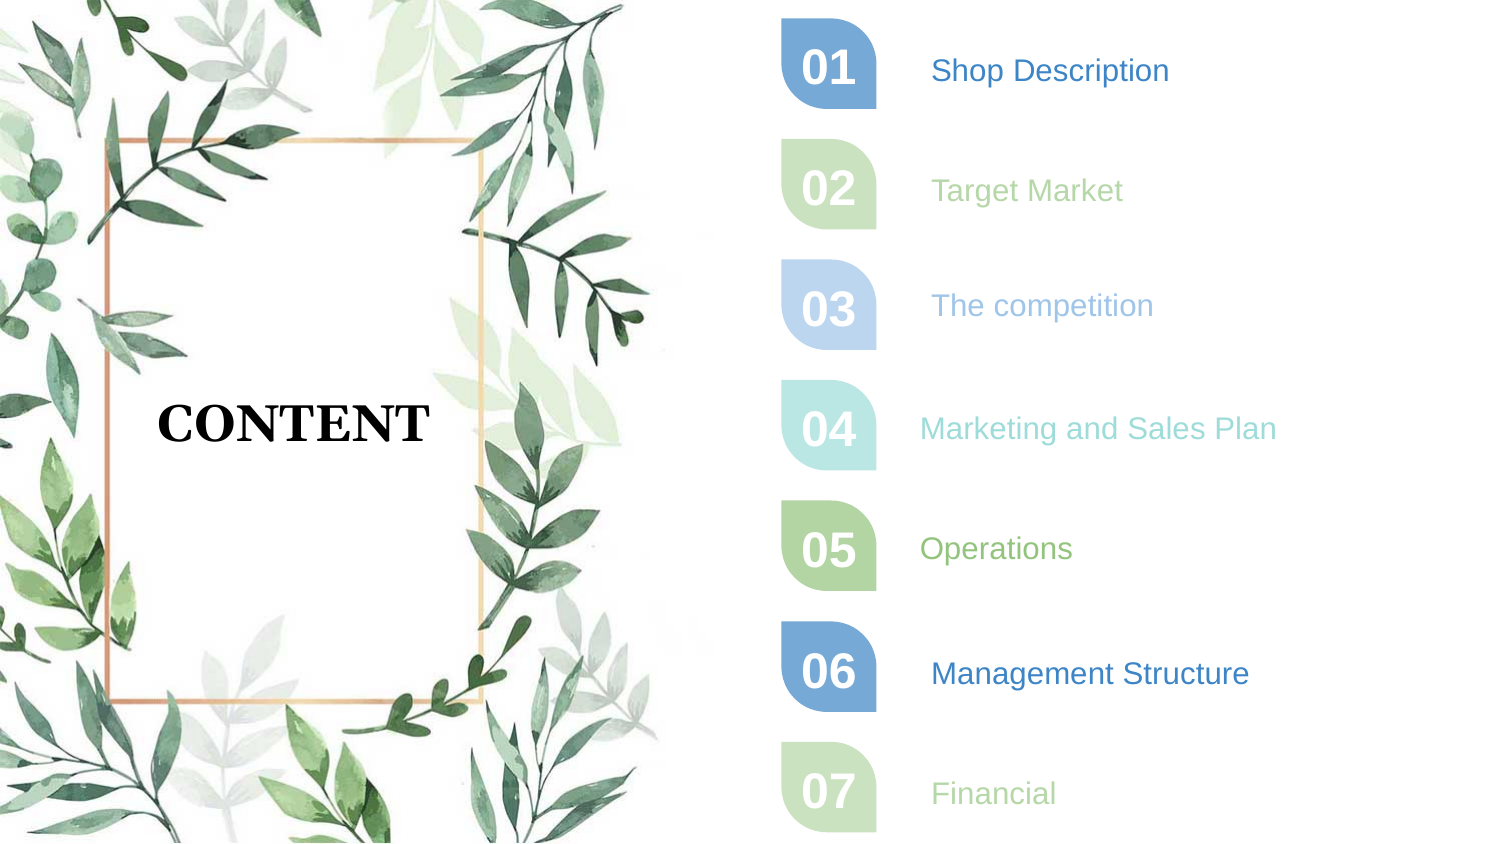

01
Shop Description

02
Target Market

03
The competition

04
Marketing and Sales Plan
CONTENT

05
Operations

06
Management Structure

07
Financial